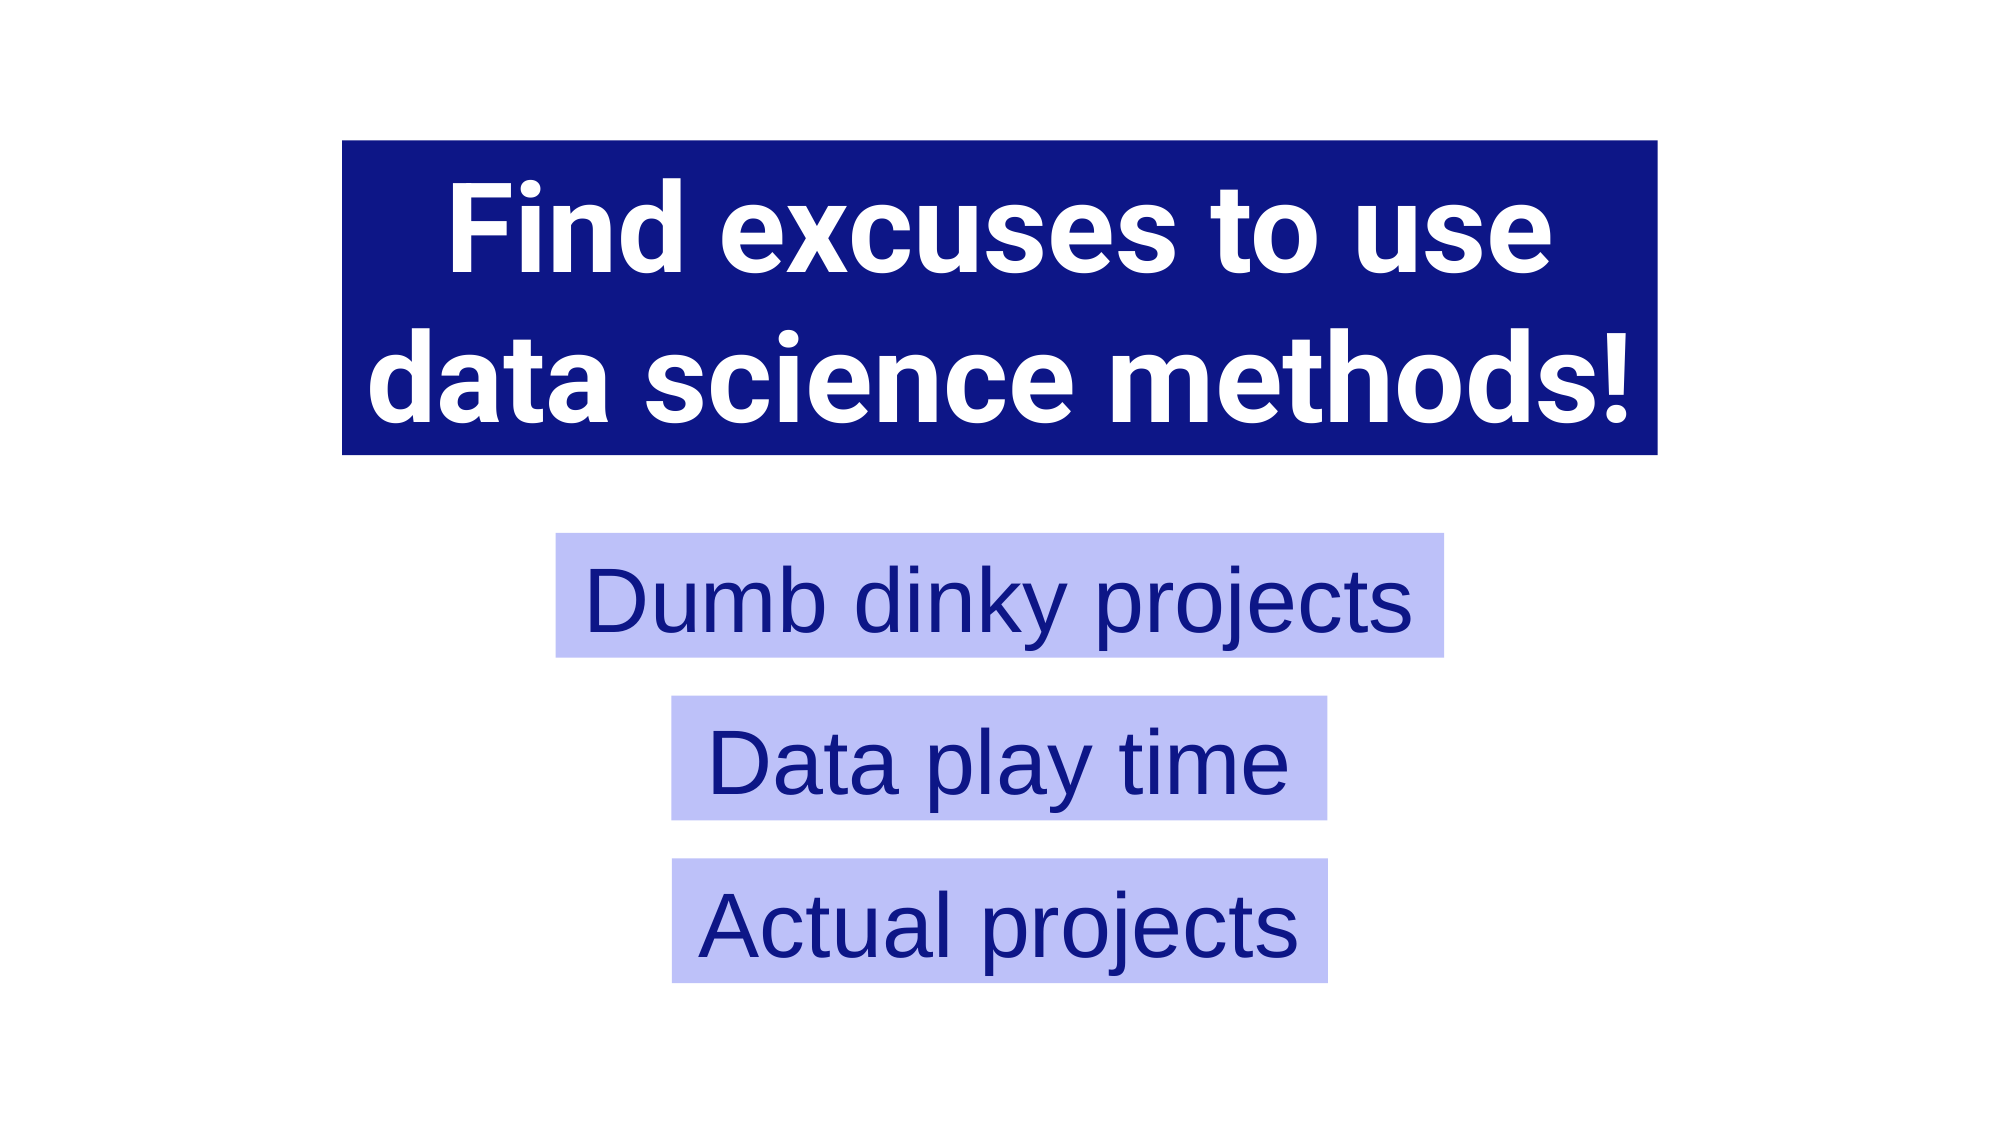

Find excuses to use data science methods!
Dumb dinky projects
Data play time
Actual projects